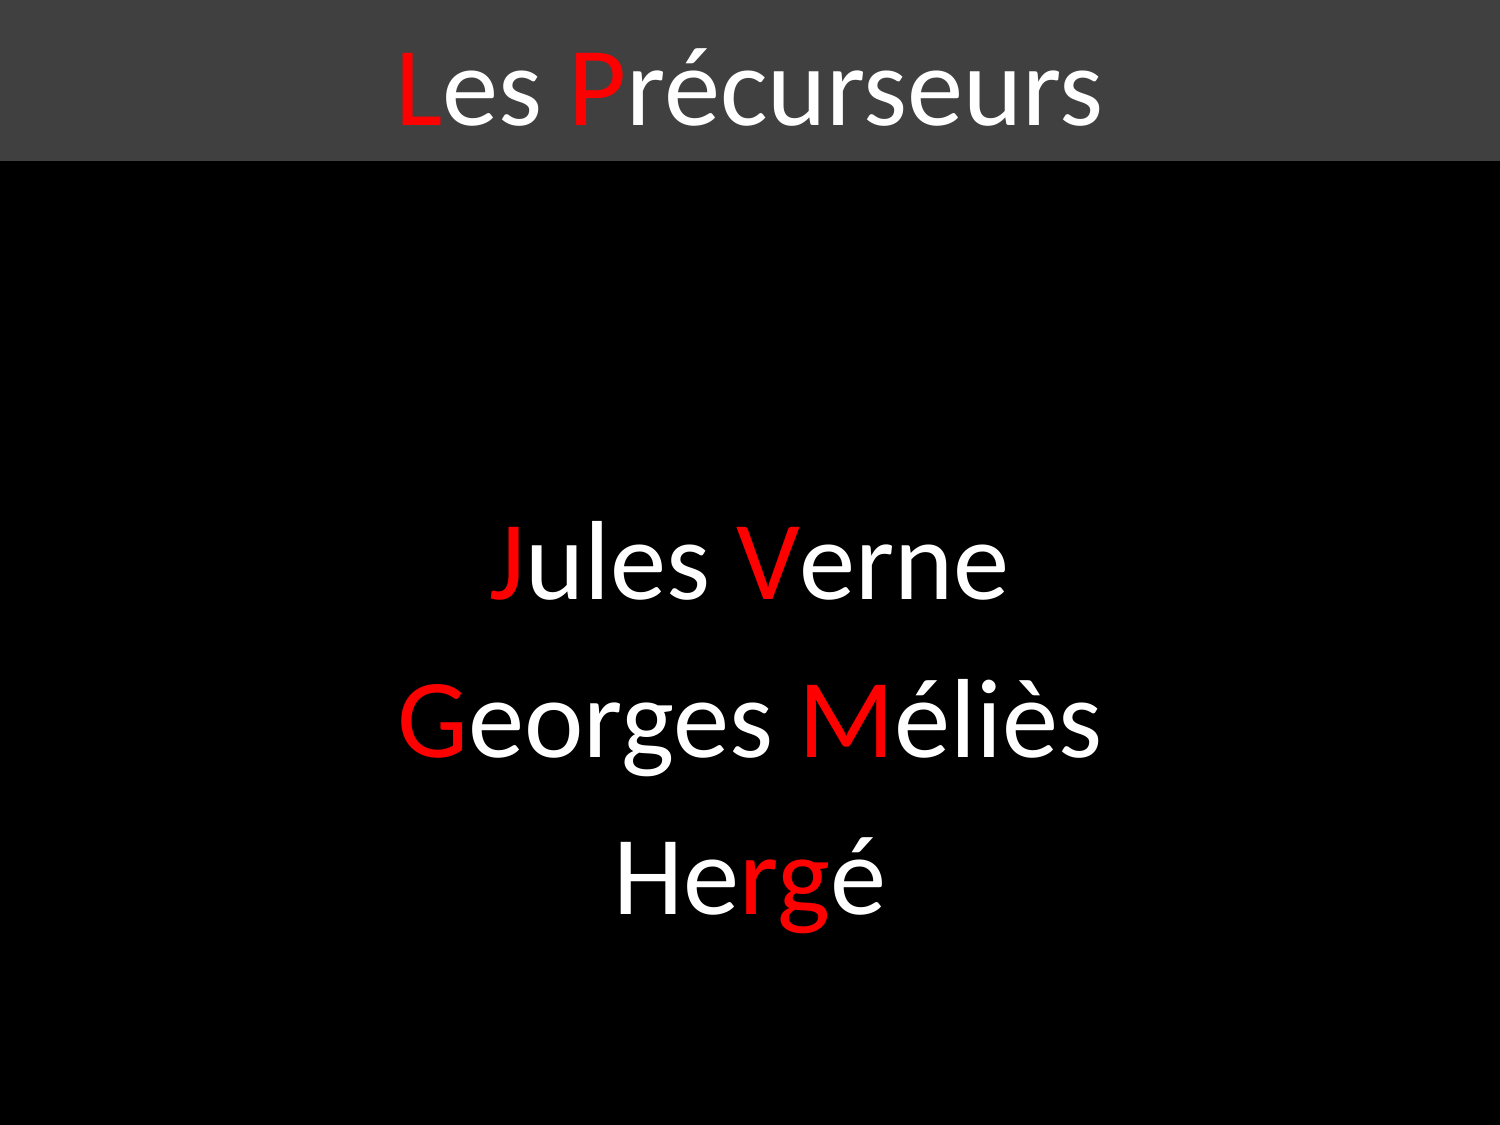

# Les Précurseurs
Jules Verne
Georges Méliès
Hergé